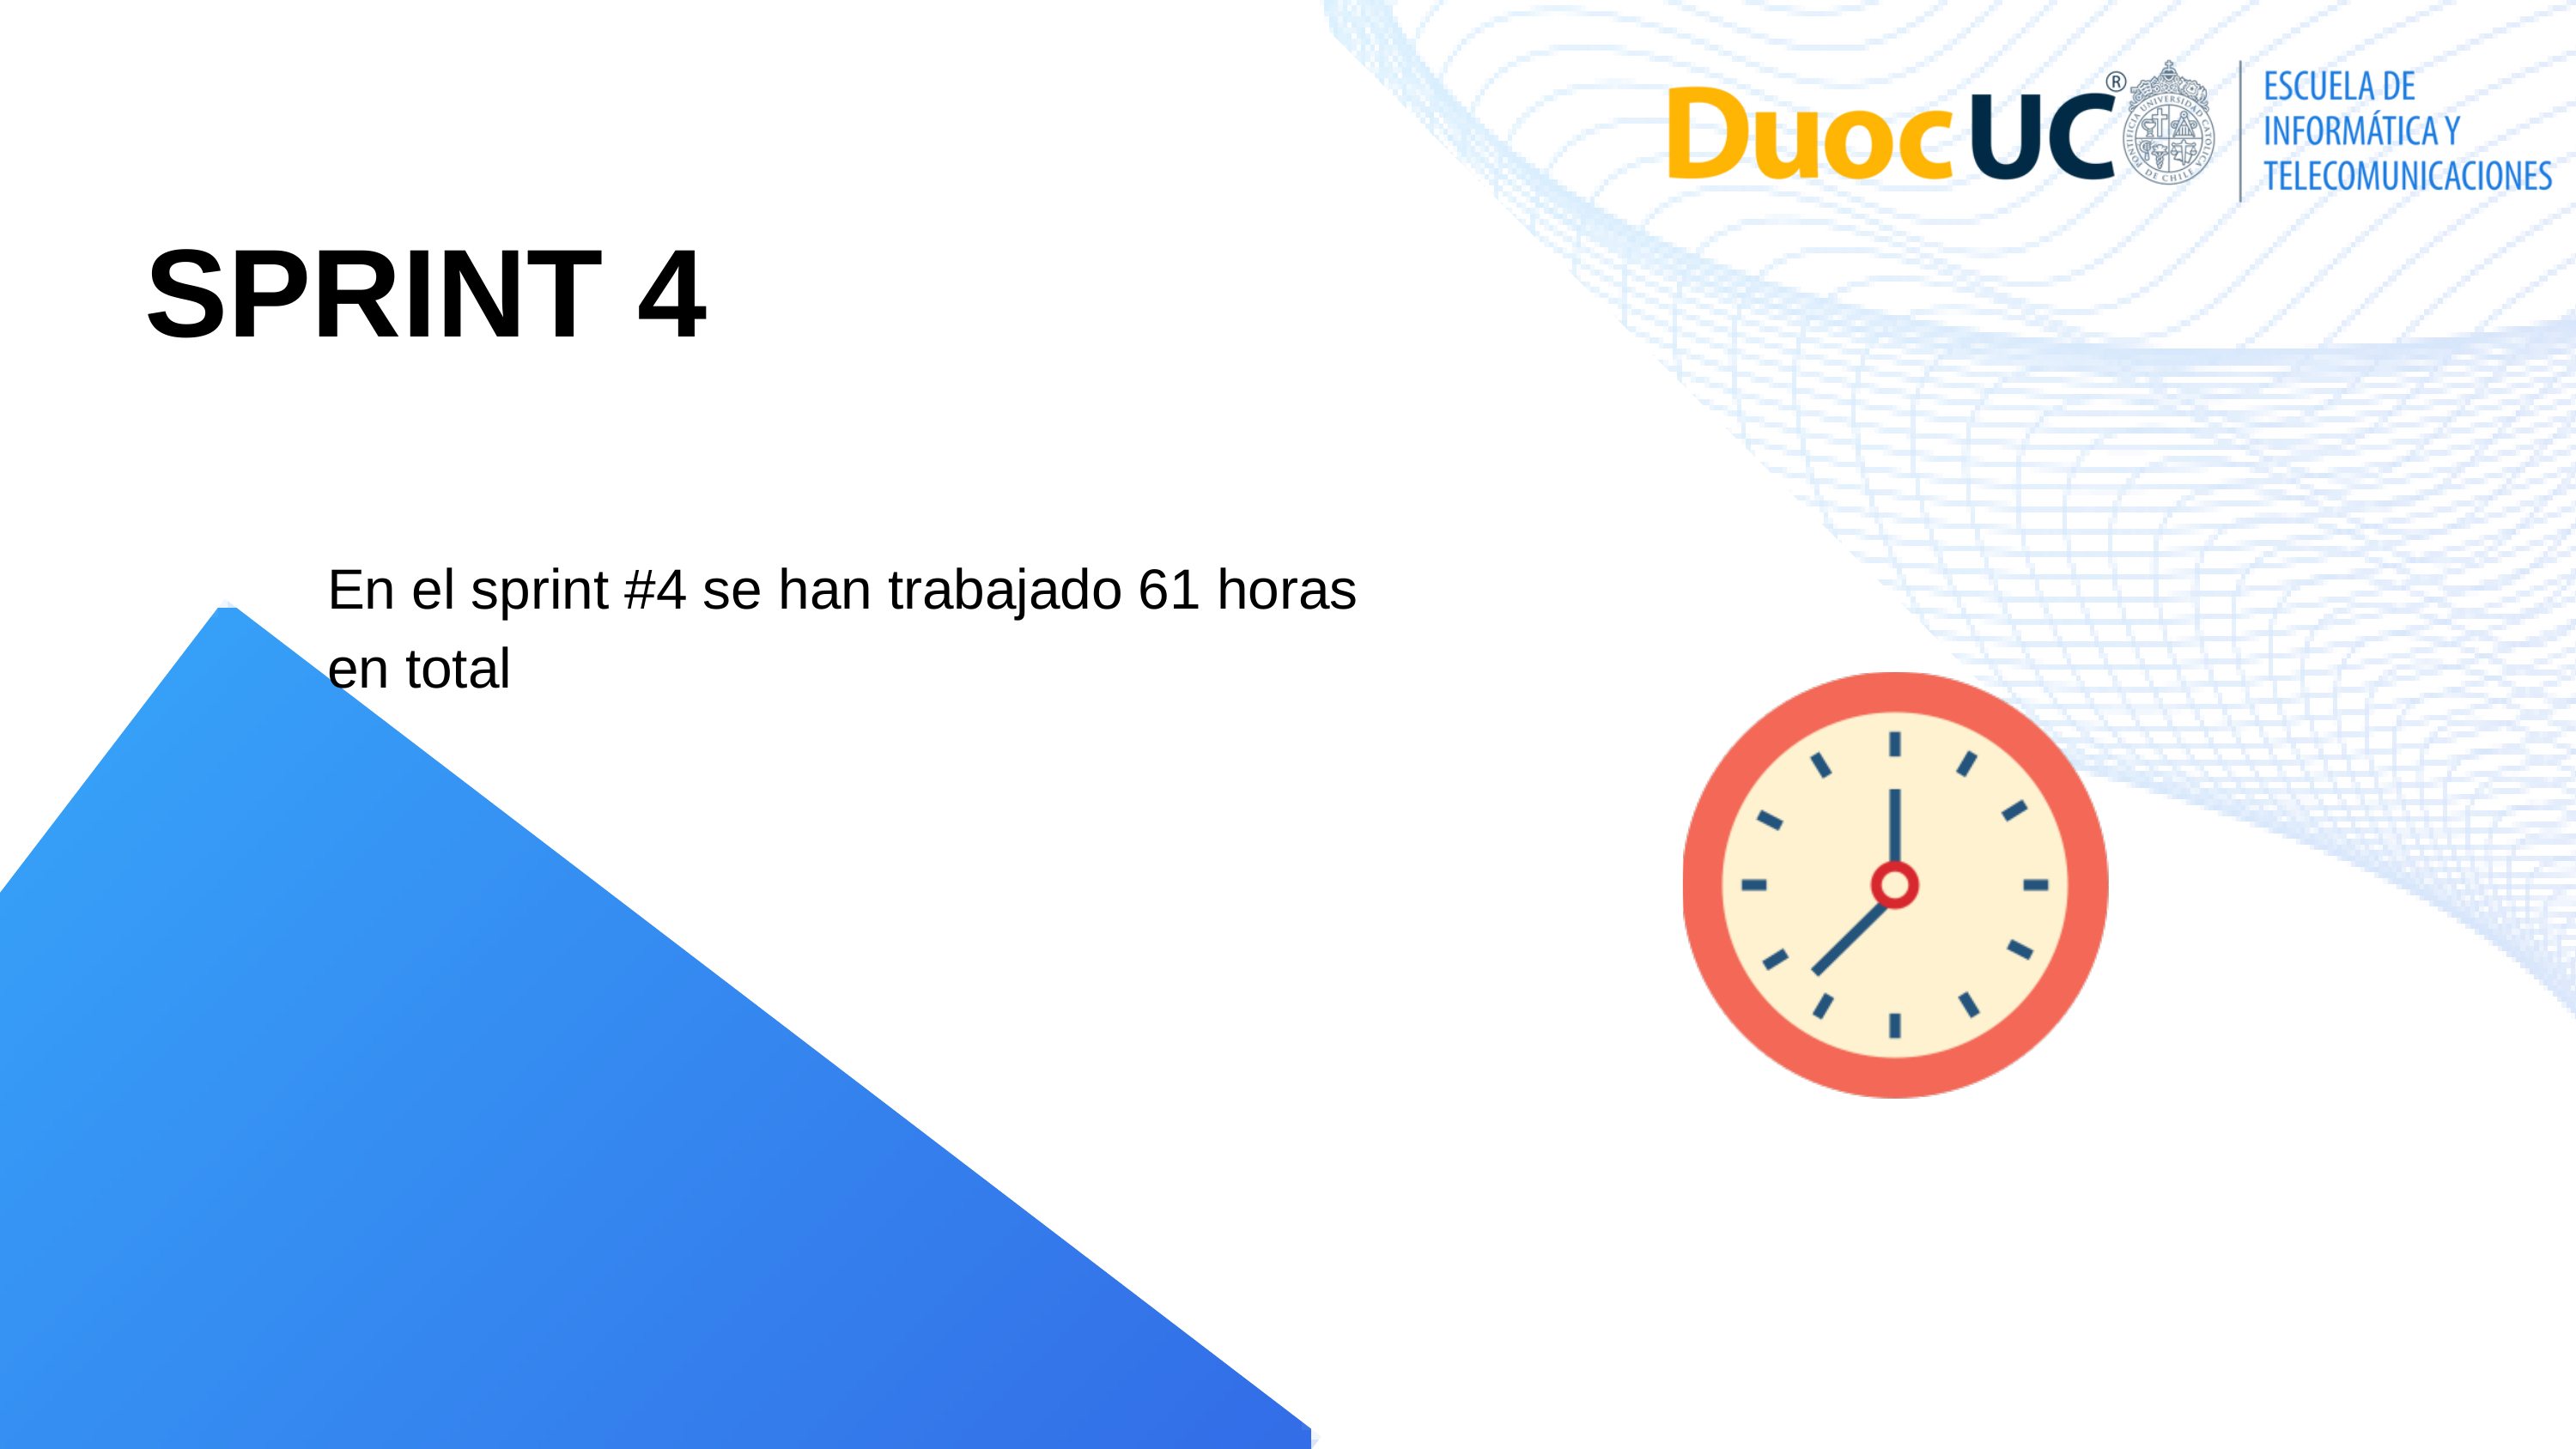

SPRINT 4
En el sprint #4 se han trabajado 61 horas en total